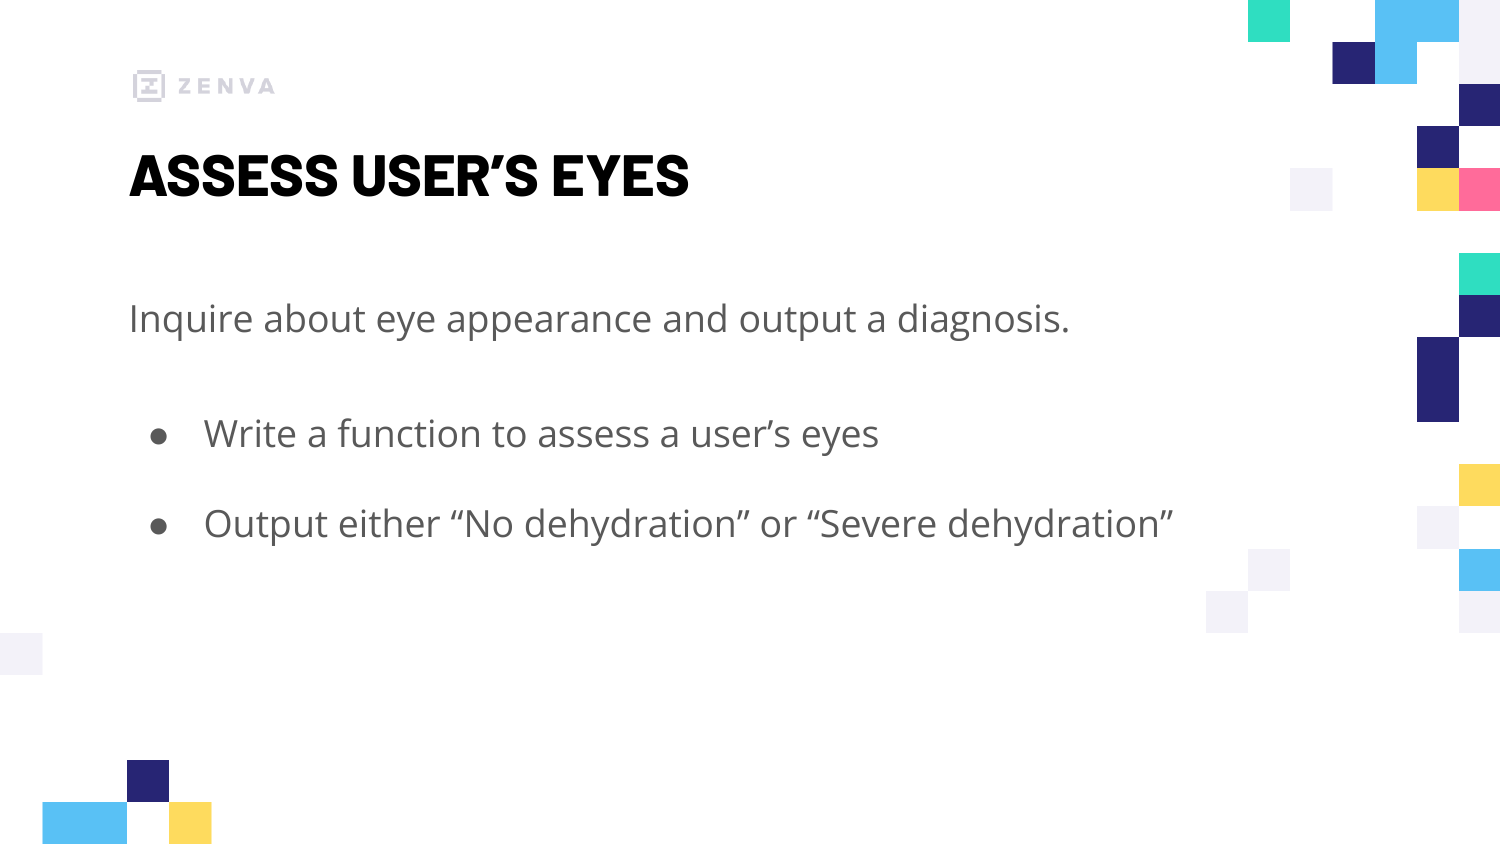

# ASSESS USER’S EYES
Inquire about eye appearance and output a diagnosis.
Write a function to assess a user’s eyes
Output either “No dehydration” or “Severe dehydration”